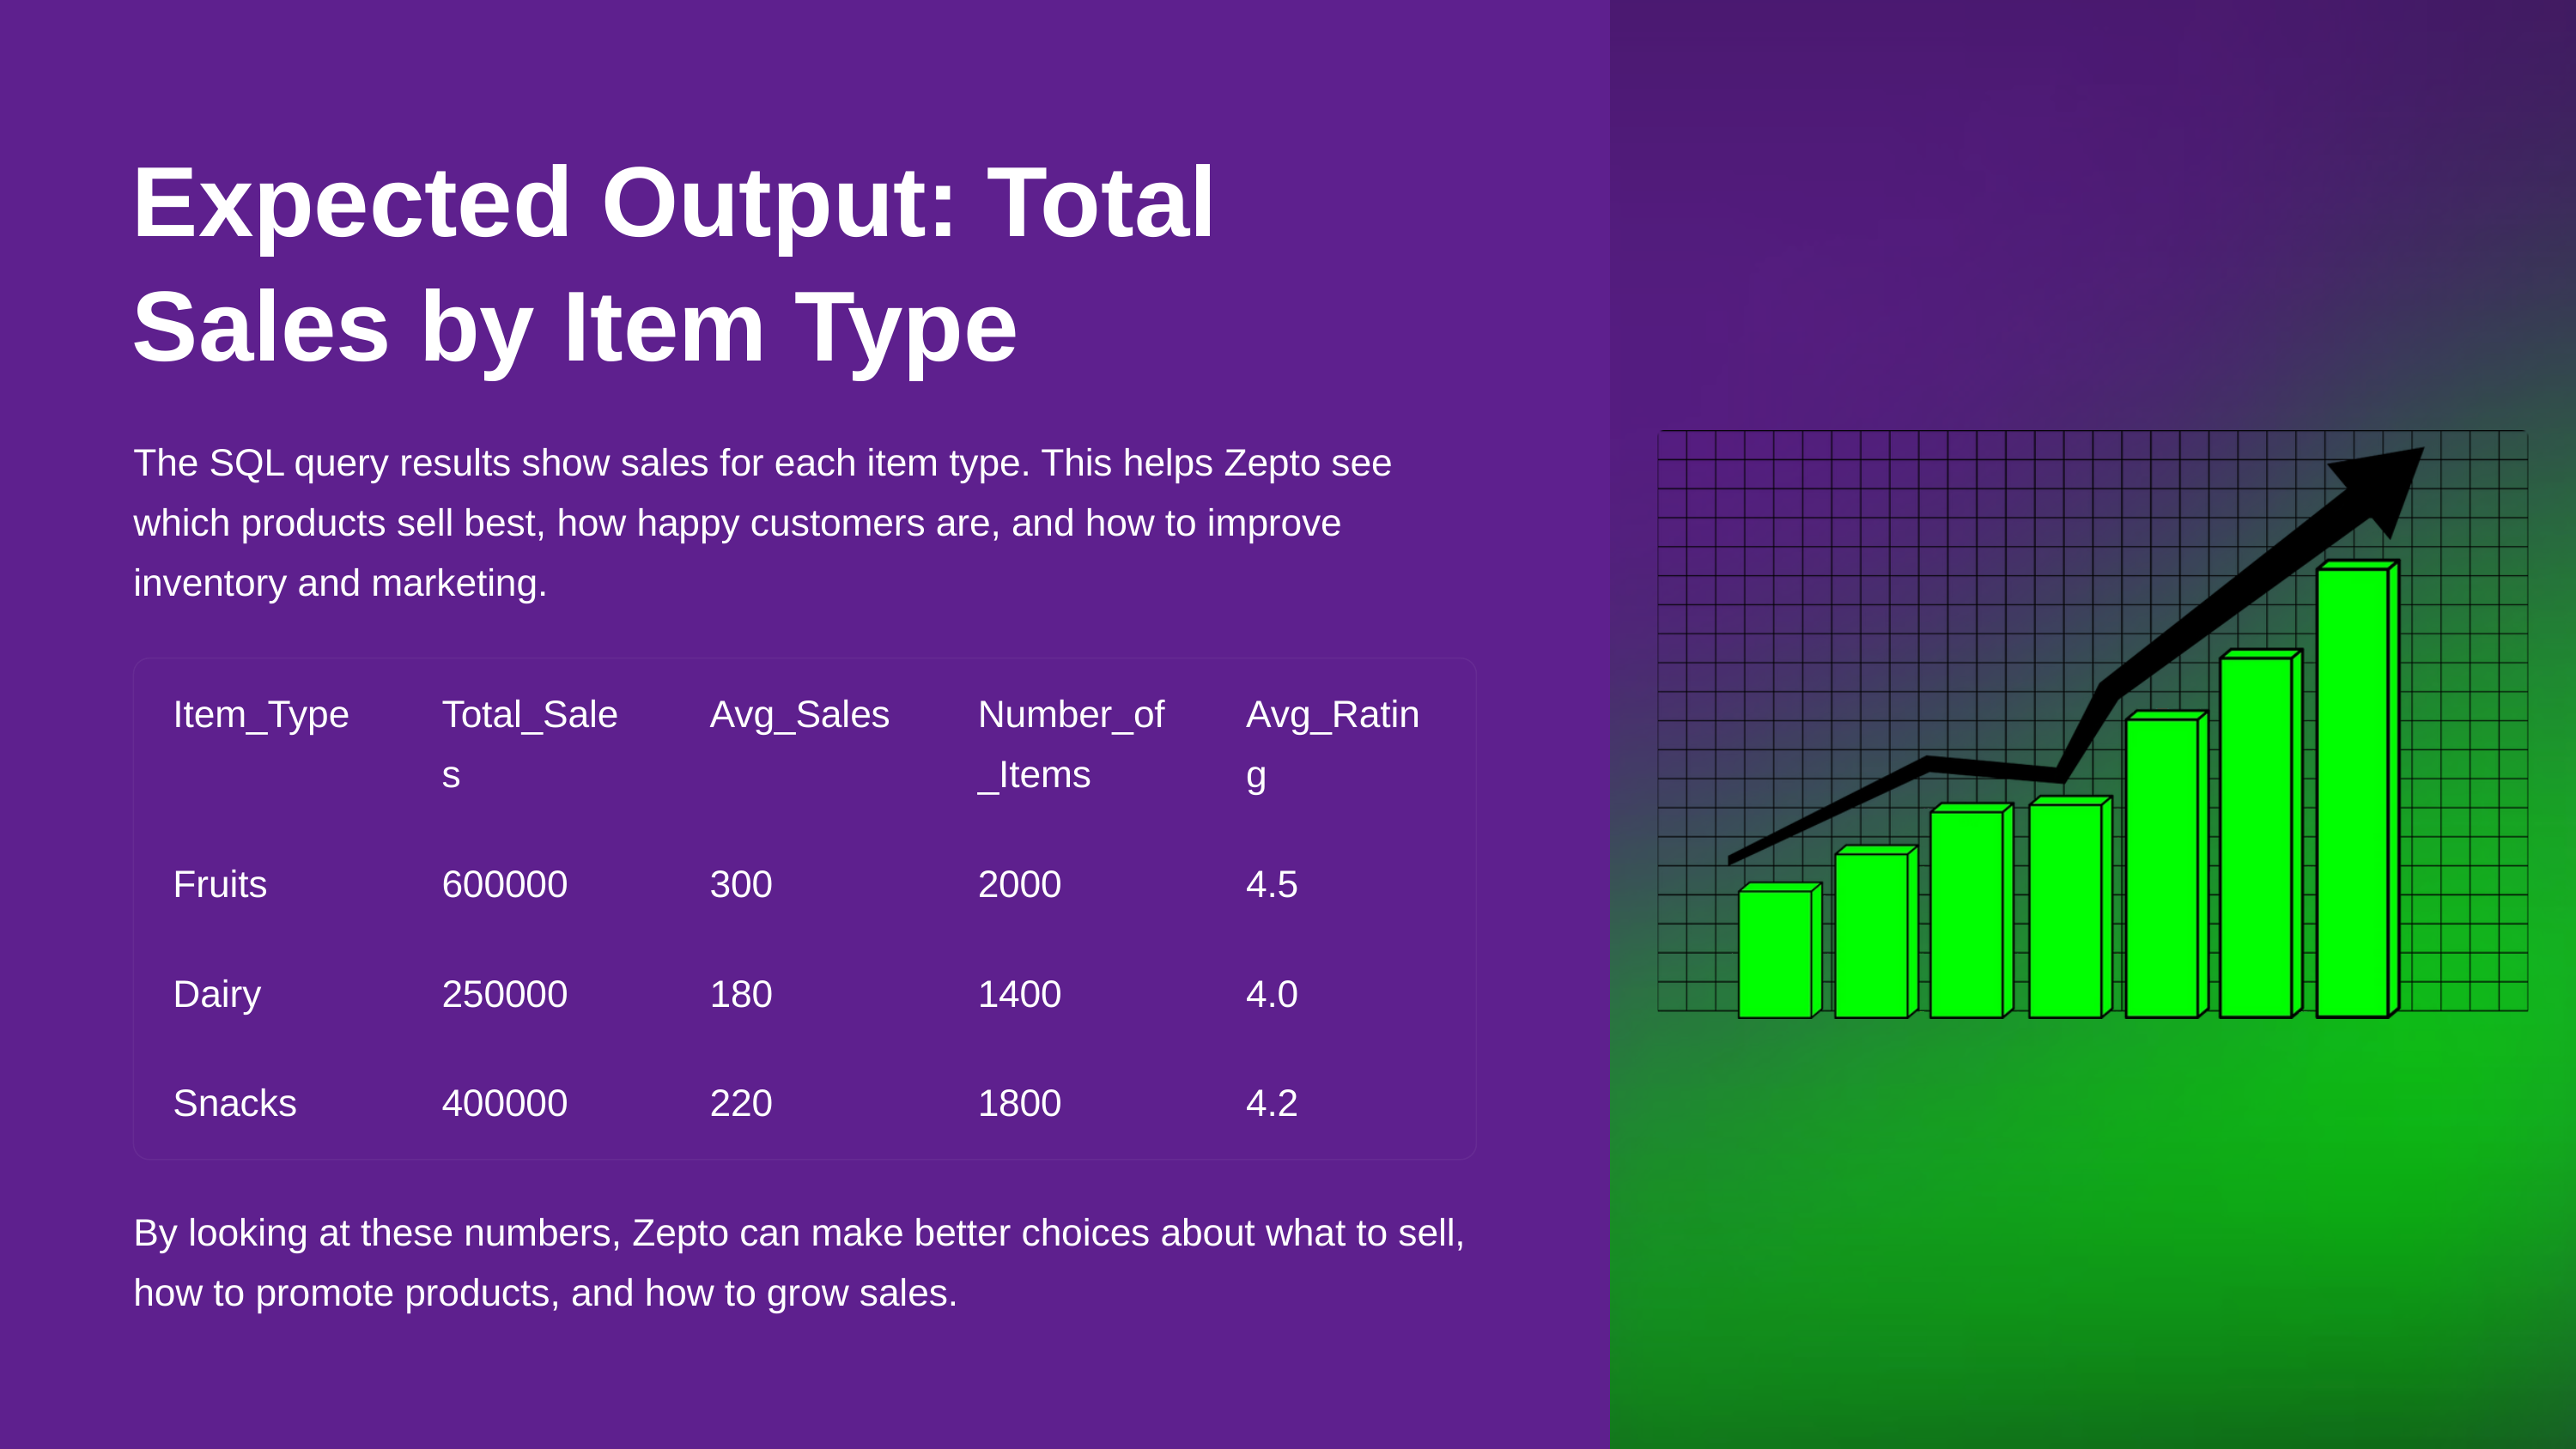

Expected Output: Total Sales by Item Type

The SQL query results show sales for each item type. This helps Zepto see which products sell best, how happy customers are, and how to improve inventory and marketing.

Item_Type

Total_Sales

Avg_Sales

Number_of_Items

Avg_Rating

Fruits

600000

300

2000

4.5

Dairy

250000

180

1400

4.0

Snacks

400000

220

1800

4.2

By looking at these numbers, Zepto can make better choices about what to sell, how to promote products, and how to grow sales.